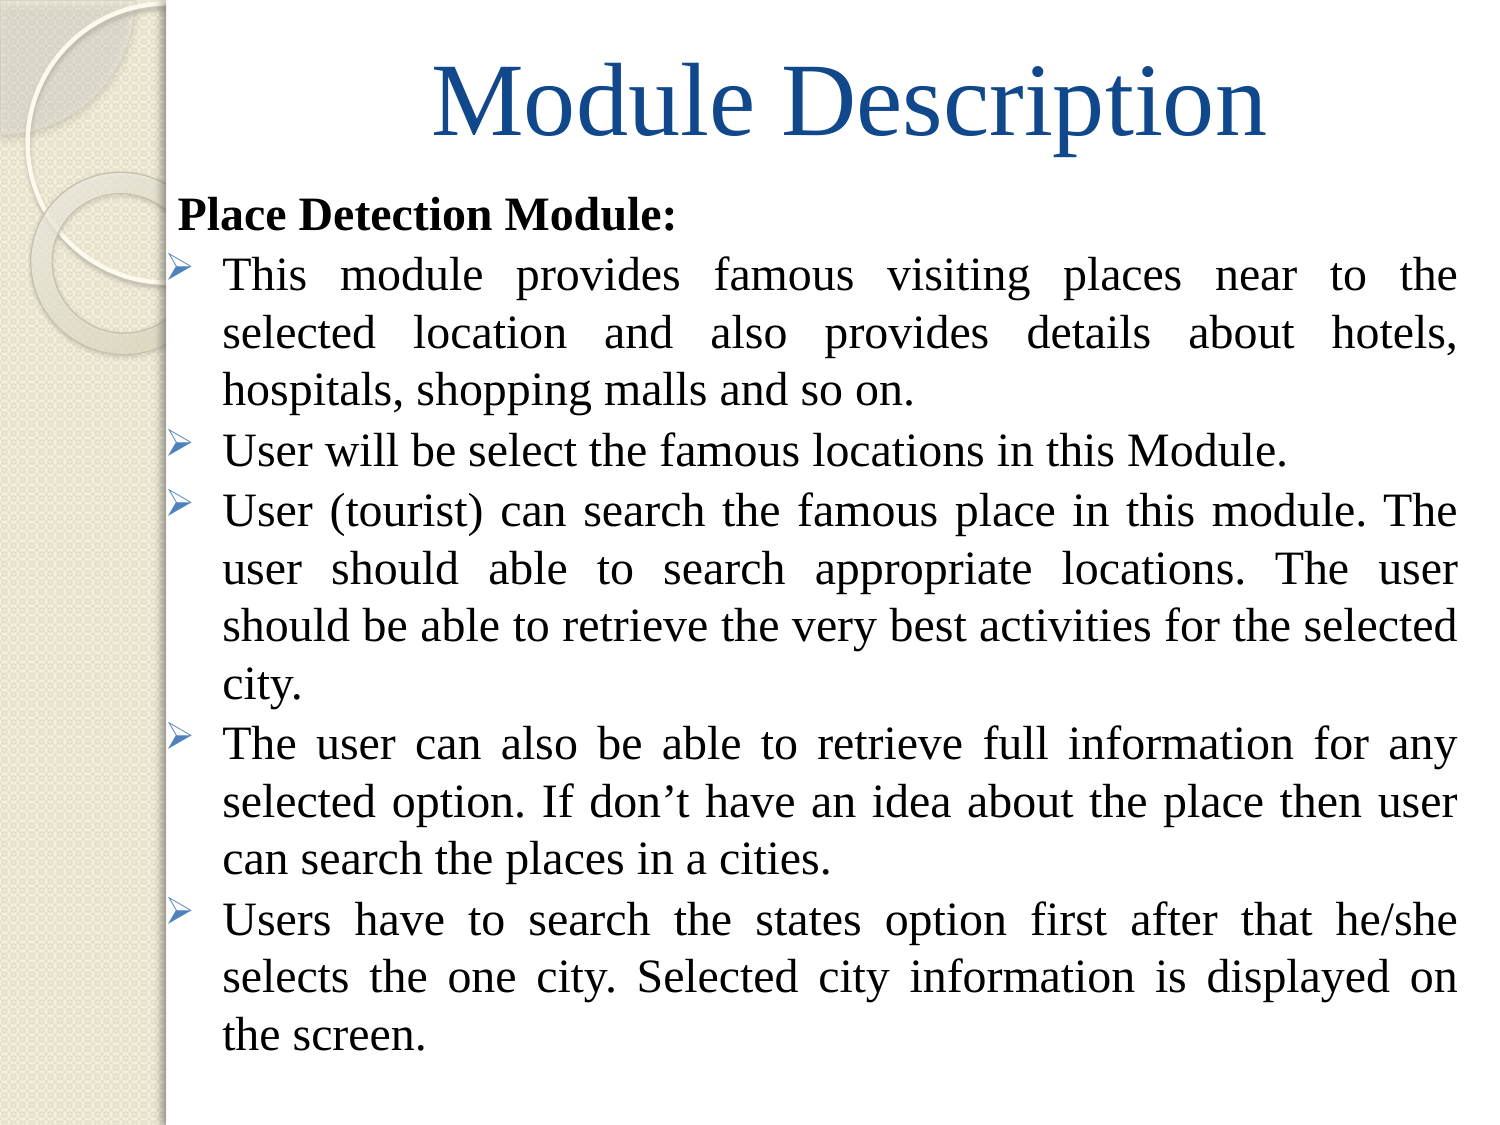

# Module Description
Place Detection Module:
This module provides famous visiting places near to the selected location and also provides details about hotels, hospitals, shopping malls and so on.
User will be select the famous locations in this Module.
User (tourist) can search the famous place in this module. The user should able to search appropriate locations. The user should be able to retrieve the very best activities for the selected city.
The user can also be able to retrieve full information for any selected option. If don’t have an idea about the place then user can search the places in a cities.
Users have to search the states option first after that he/she selects the one city. Selected city information is displayed on the screen.